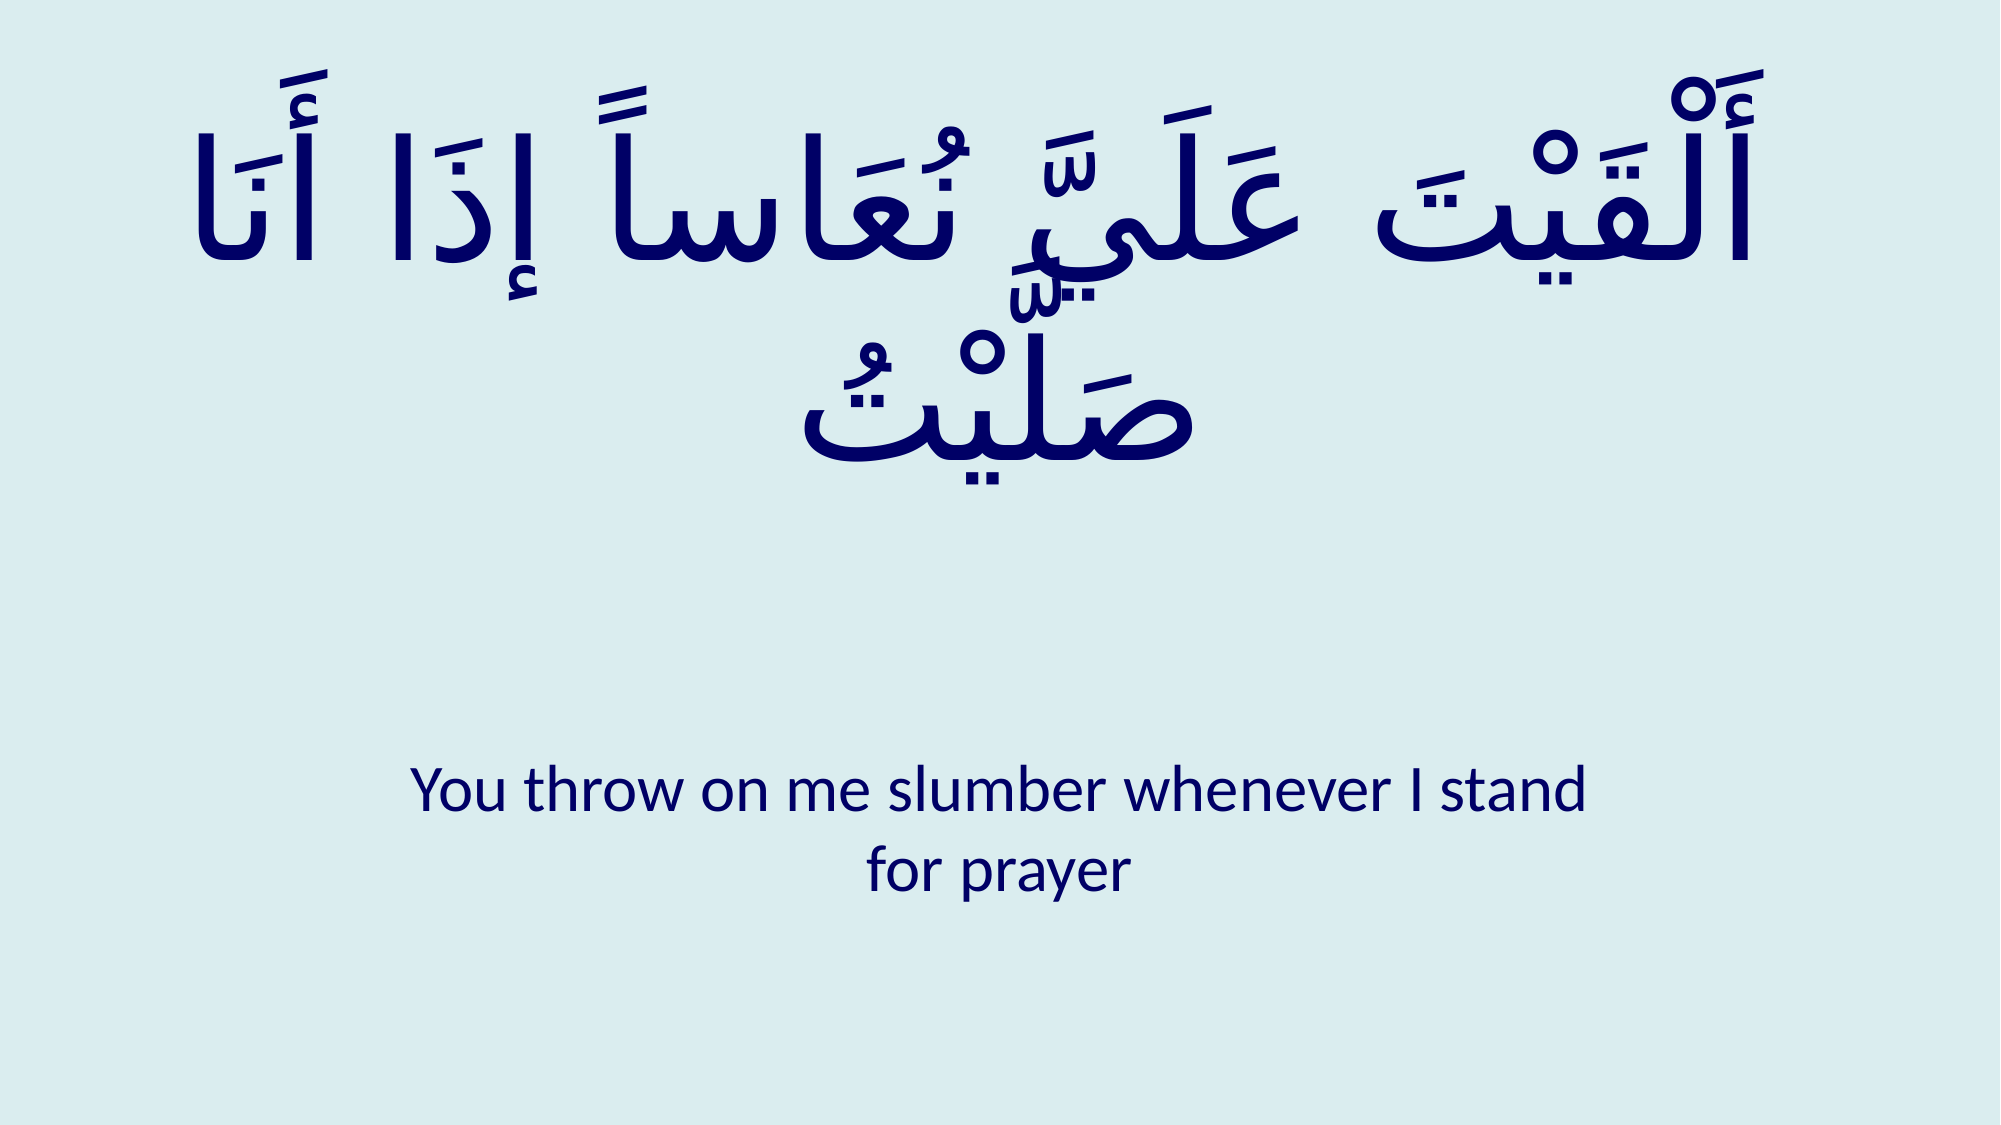

# أَلْقَيْتَ عَلَيَّ نُعَاساً إذَا أَنَا صَلَّيْتُ
You throw on me slumber whenever I stand for prayer